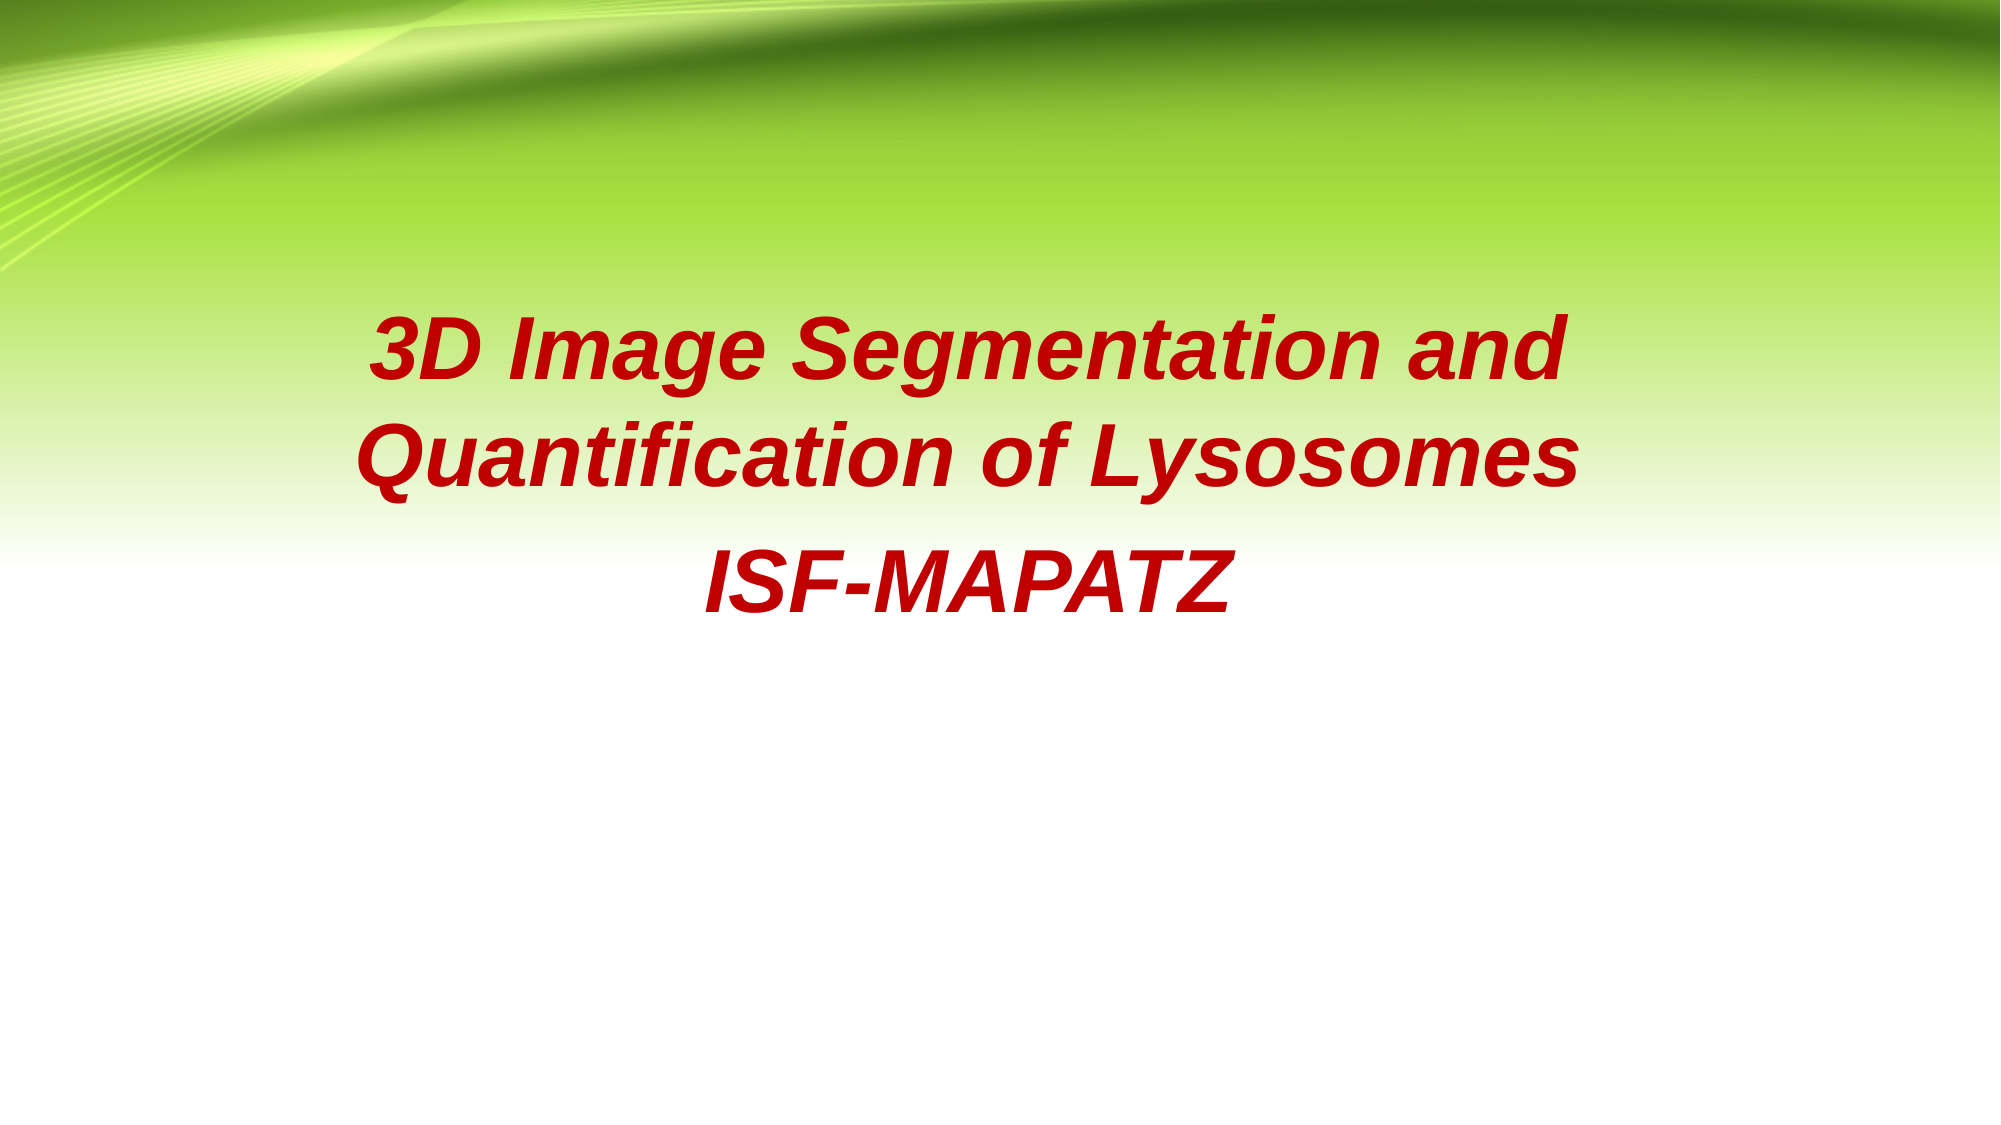

3D Image Segmentation and Quantification of Lysosomes
ISF-MAPATZ